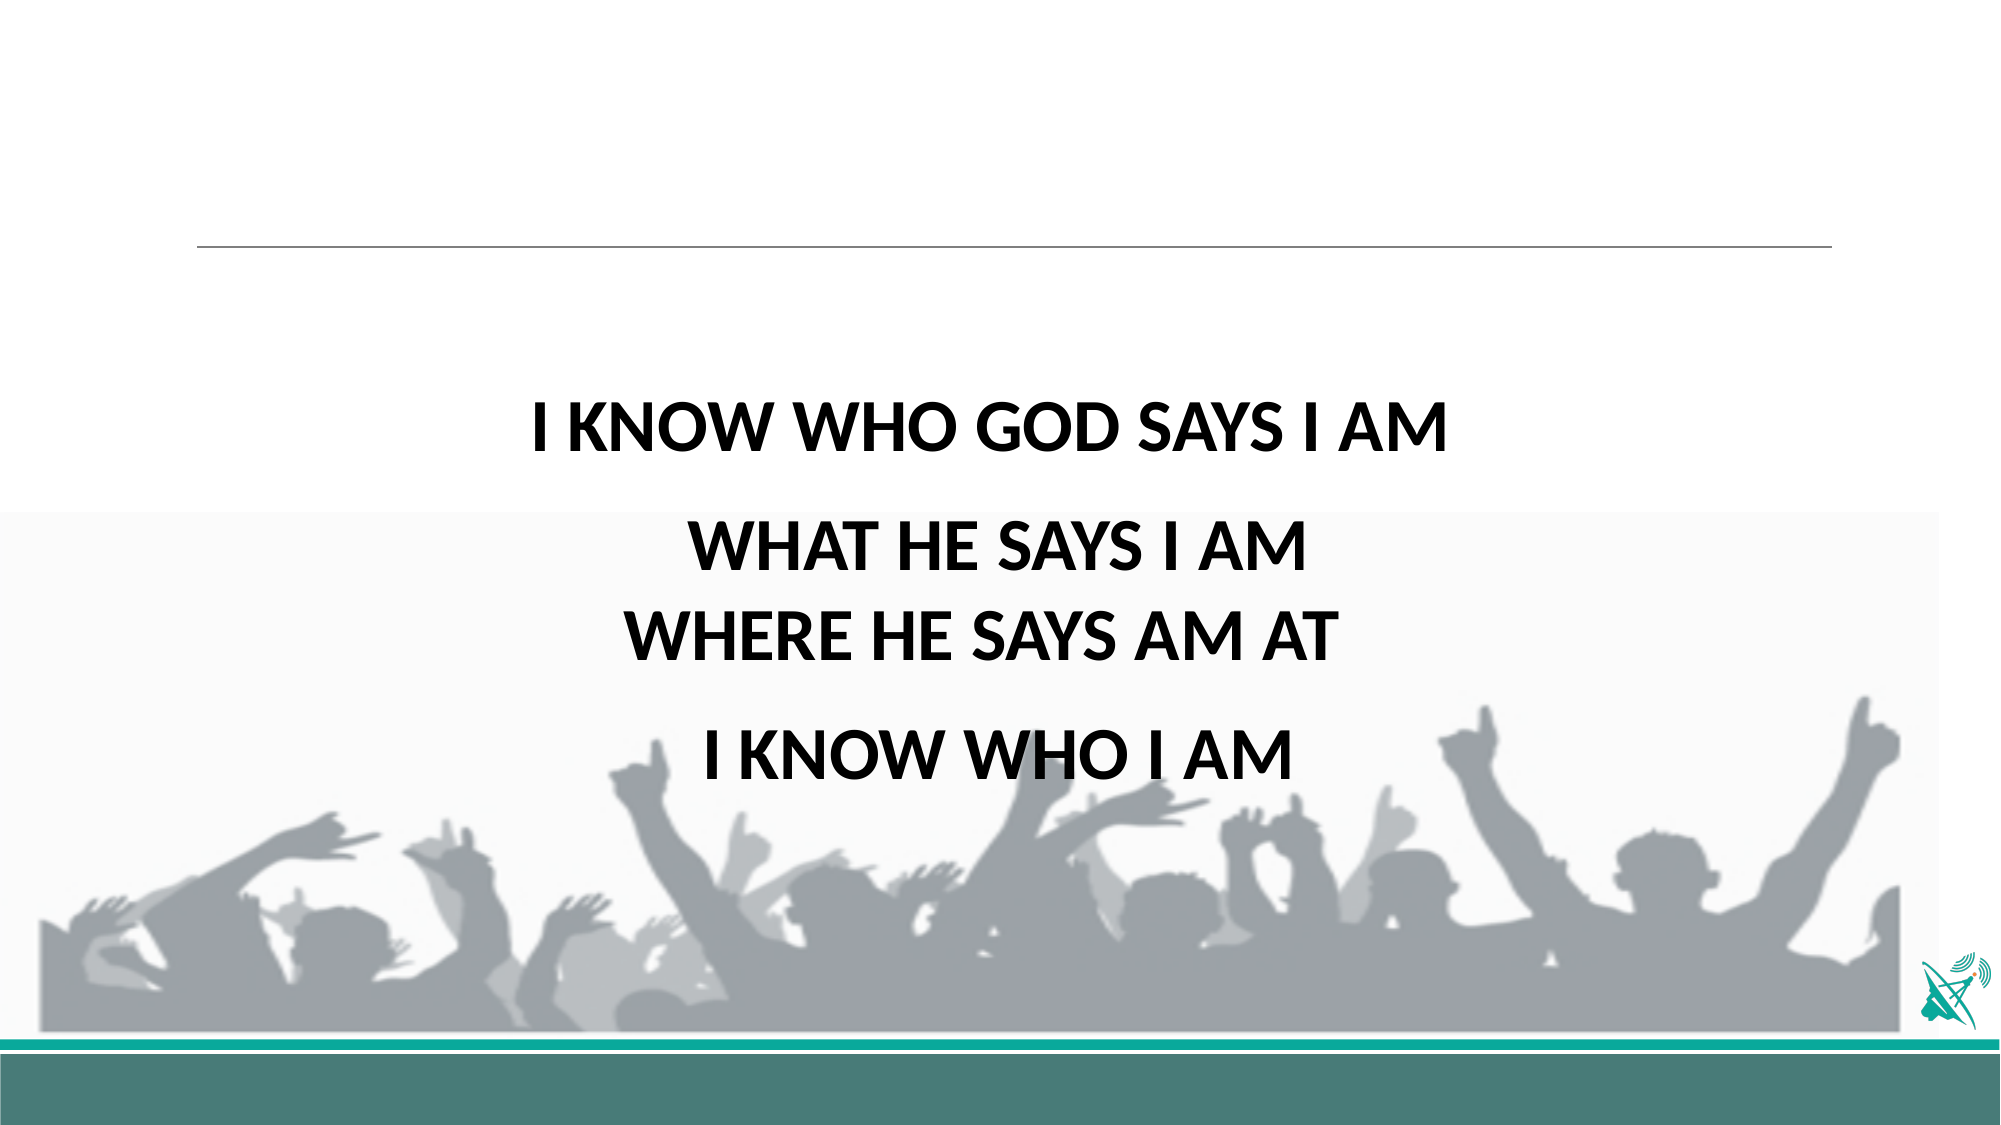

I KNOW WHO GOD SAYS I AM
WHAT HE SAYS I AM
WHERE HE SAYS AM AT
I KNOW WHO I AM